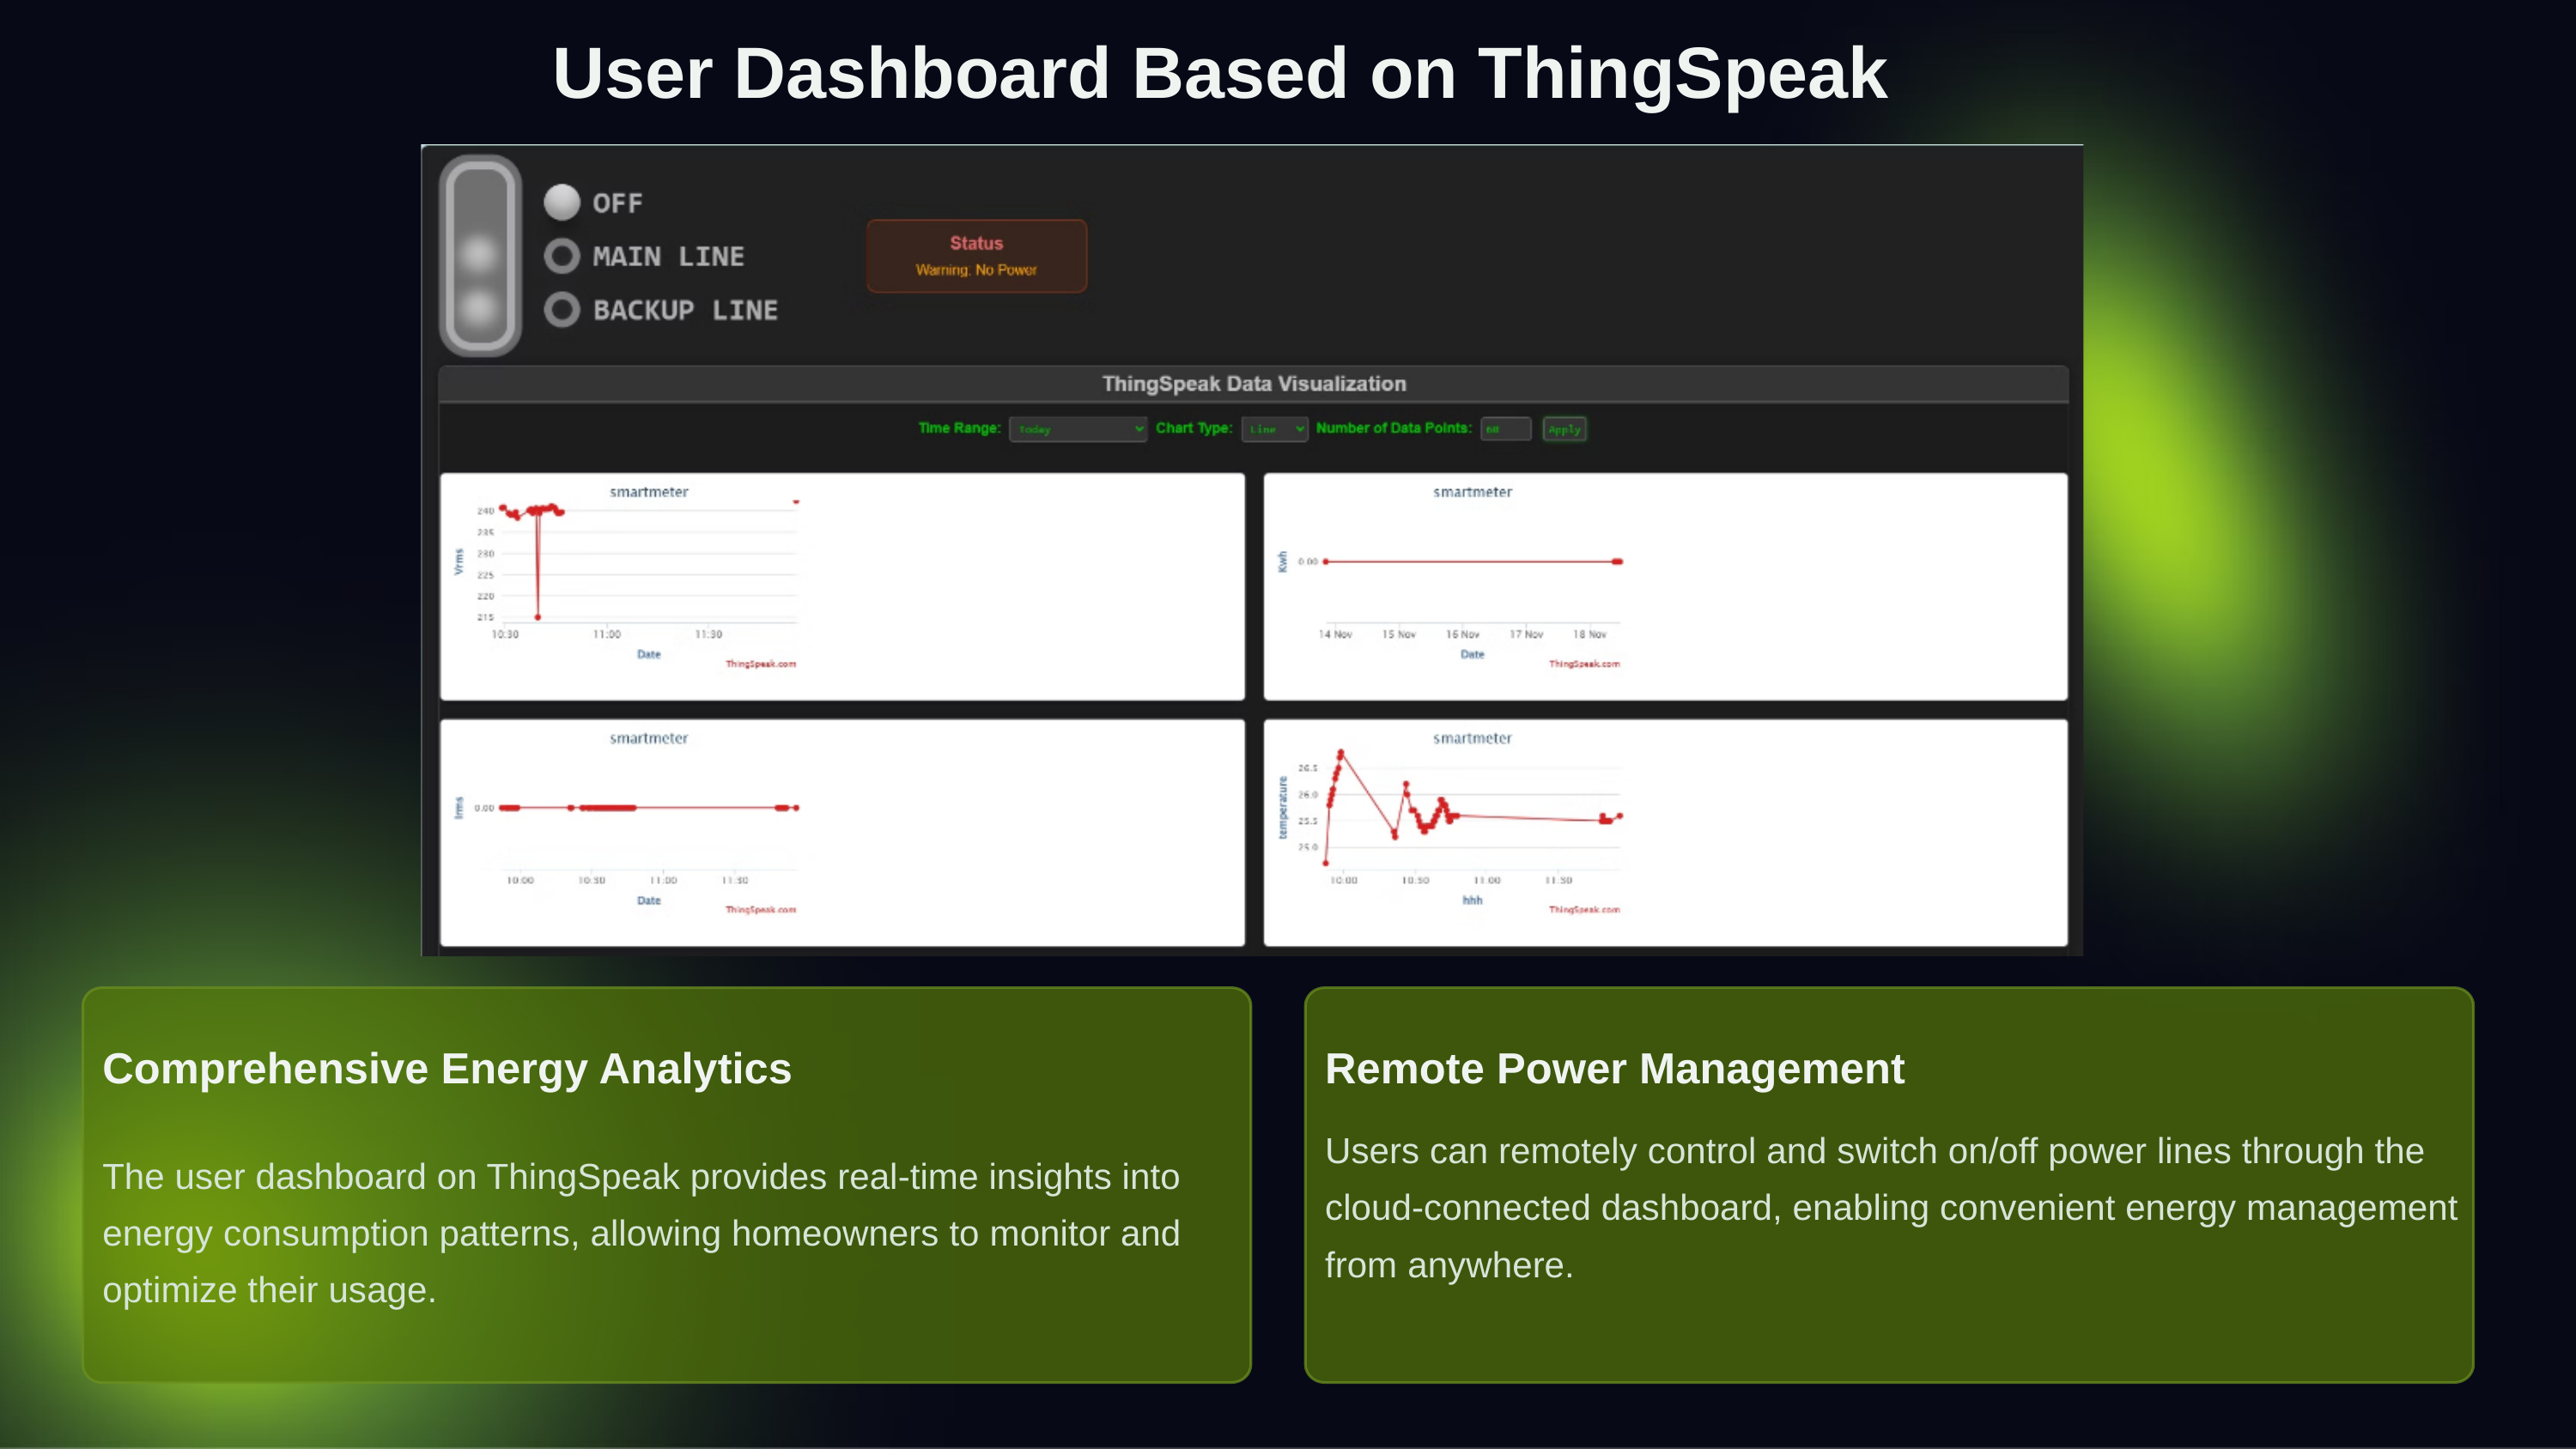

User Dashboard Based on ThingSpeak

Comprehensive Energy Analytics
Remote Power Management
Users can remotely control and switch on/off power lines through the cloud-connected dashboard, enabling convenient energy management from anywhere.
The user dashboard on ThingSpeak provides real-time insights into energy consumption patterns, allowing homeowners to monitor and optimize their usage.